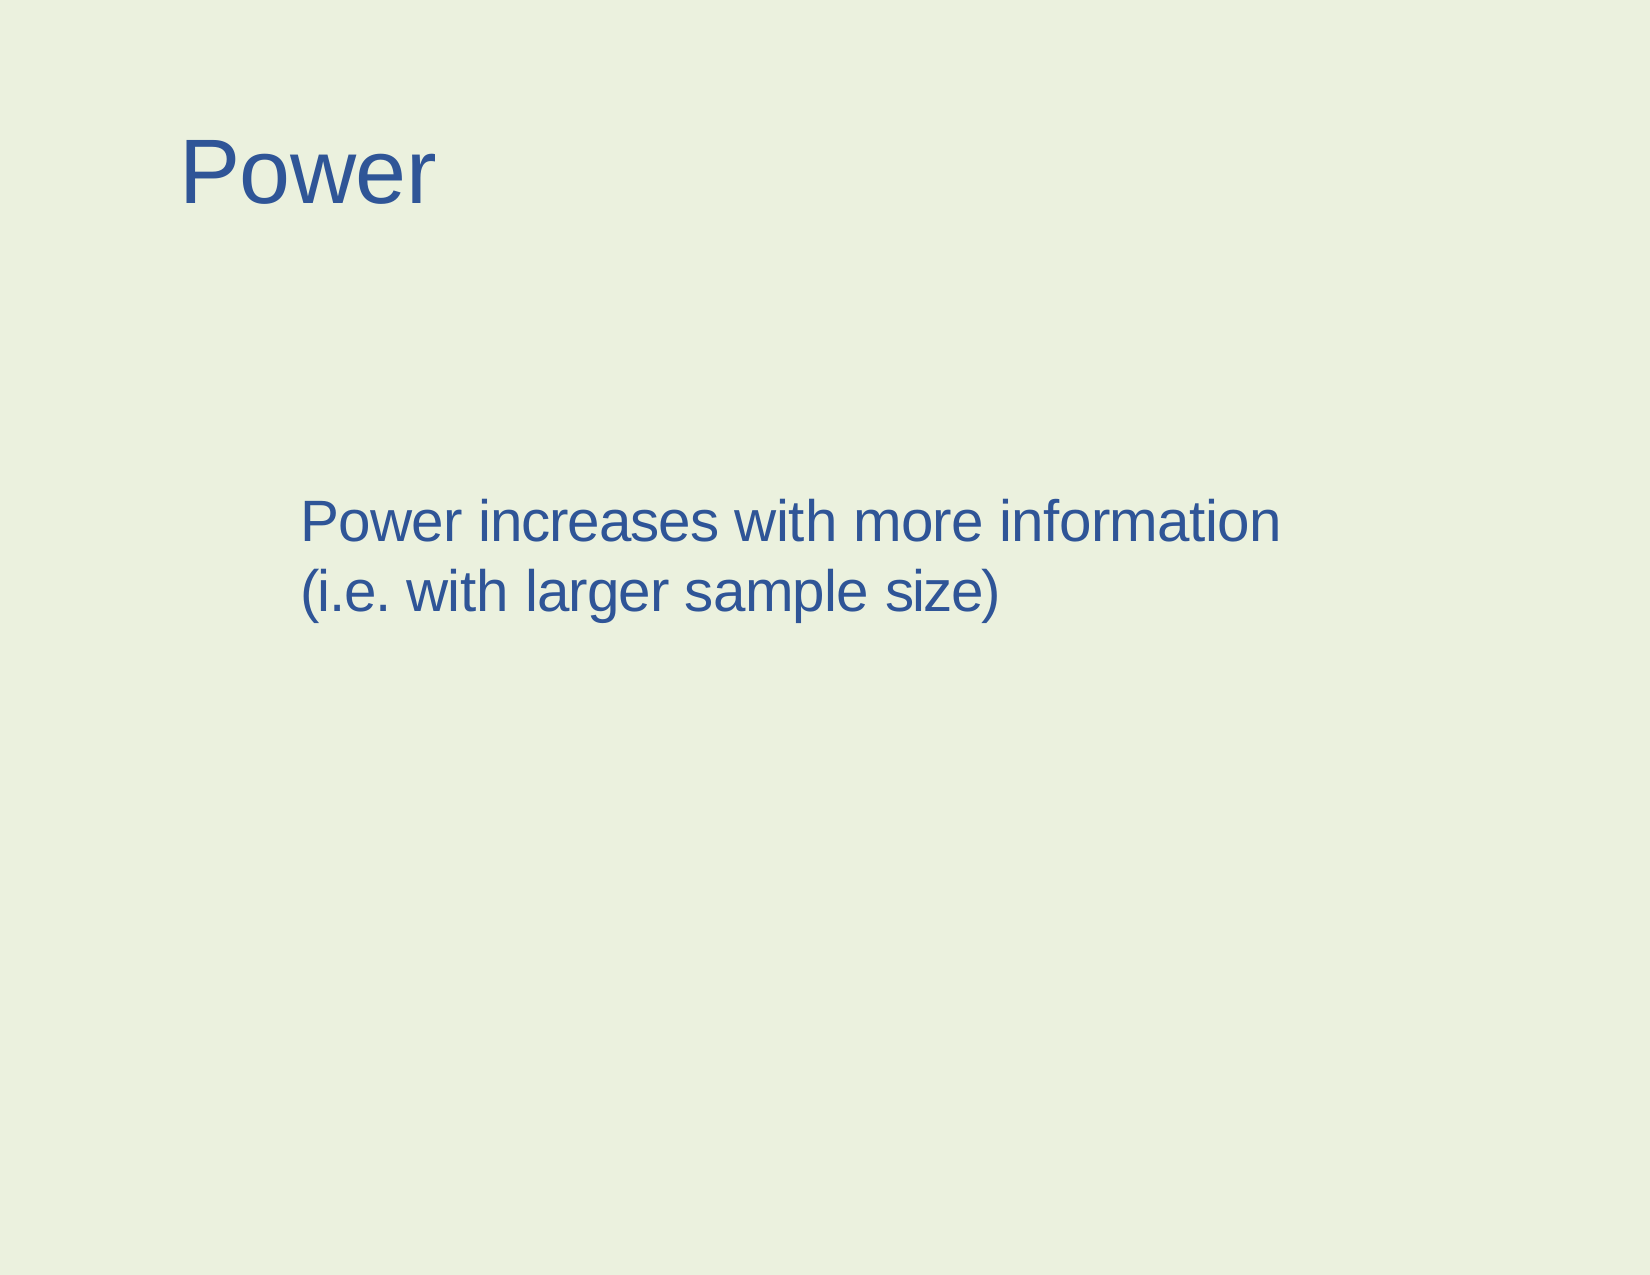

Power
Power increases with more information (i.e. with larger sample size)